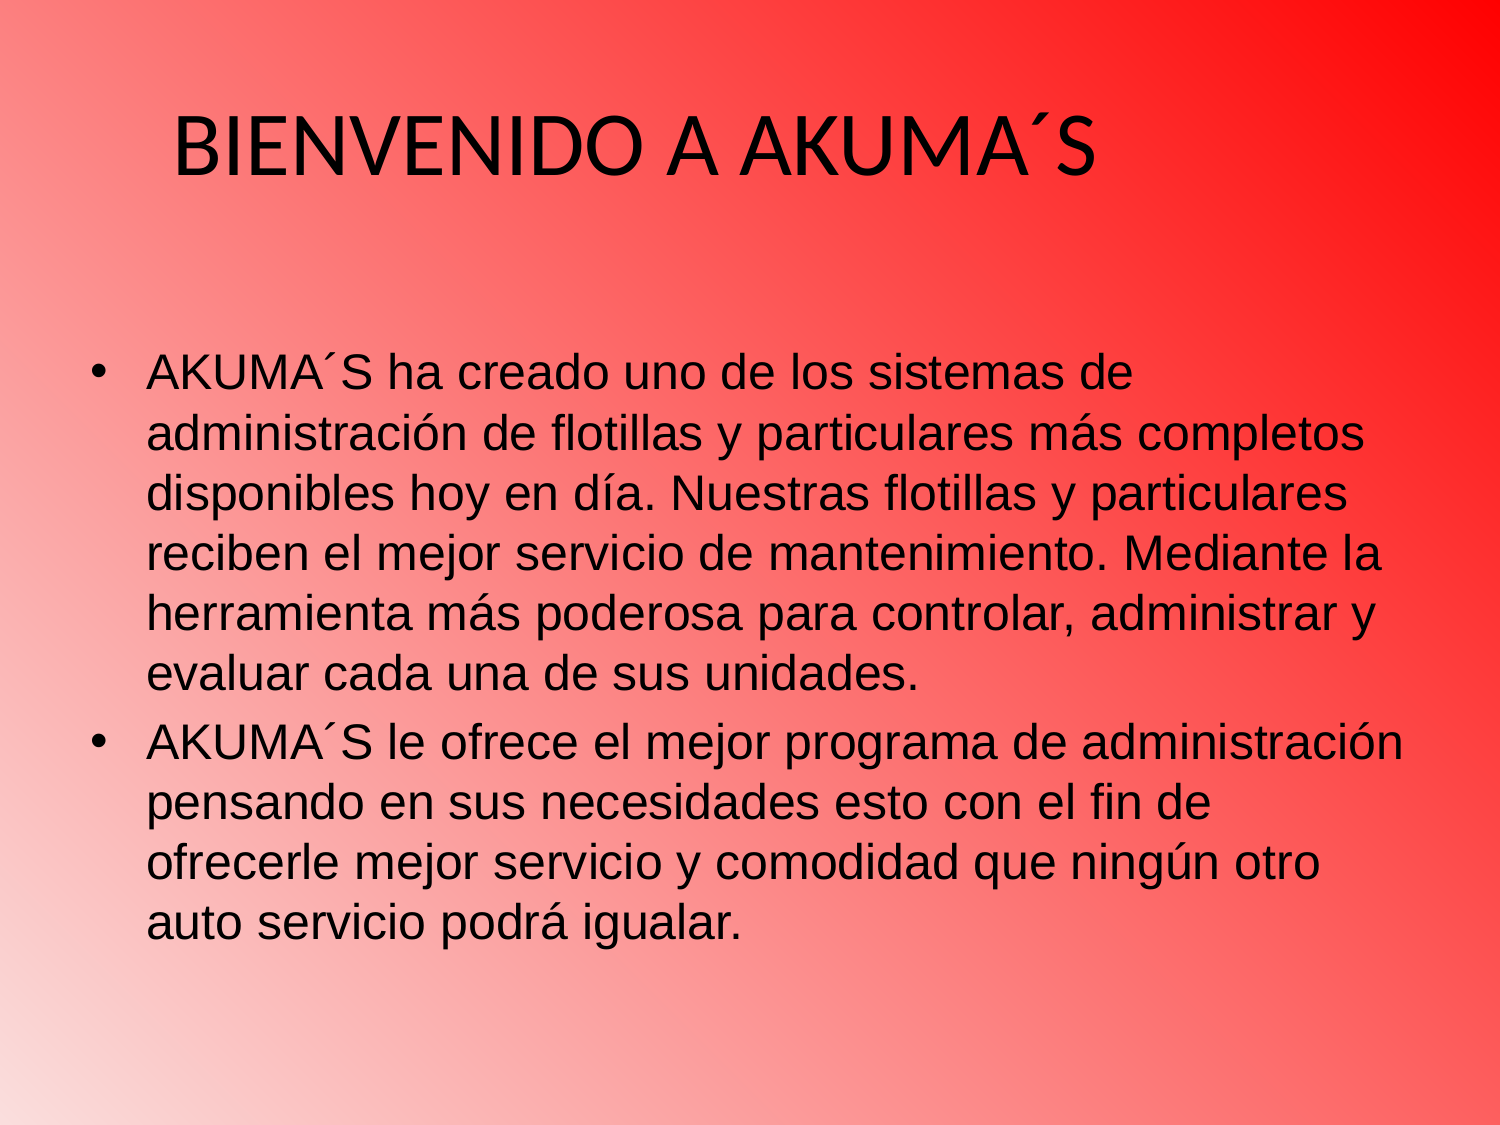

# BIENVENIDO A AKUMA´S

AKUMA´S ha creado uno de los sistemas de administración de flotillas y particulares más completos disponibles hoy en día. Nuestras flotillas y particulares reciben el mejor servicio de mantenimiento. Mediante la herramienta más poderosa para controlar, administrar y evaluar cada una de sus unidades.
AKUMA´S le ofrece el mejor programa de administración pensando en sus necesidades esto con el fin de ofrecerle mejor servicio y comodidad que ningún otro auto servicio podrá igualar.